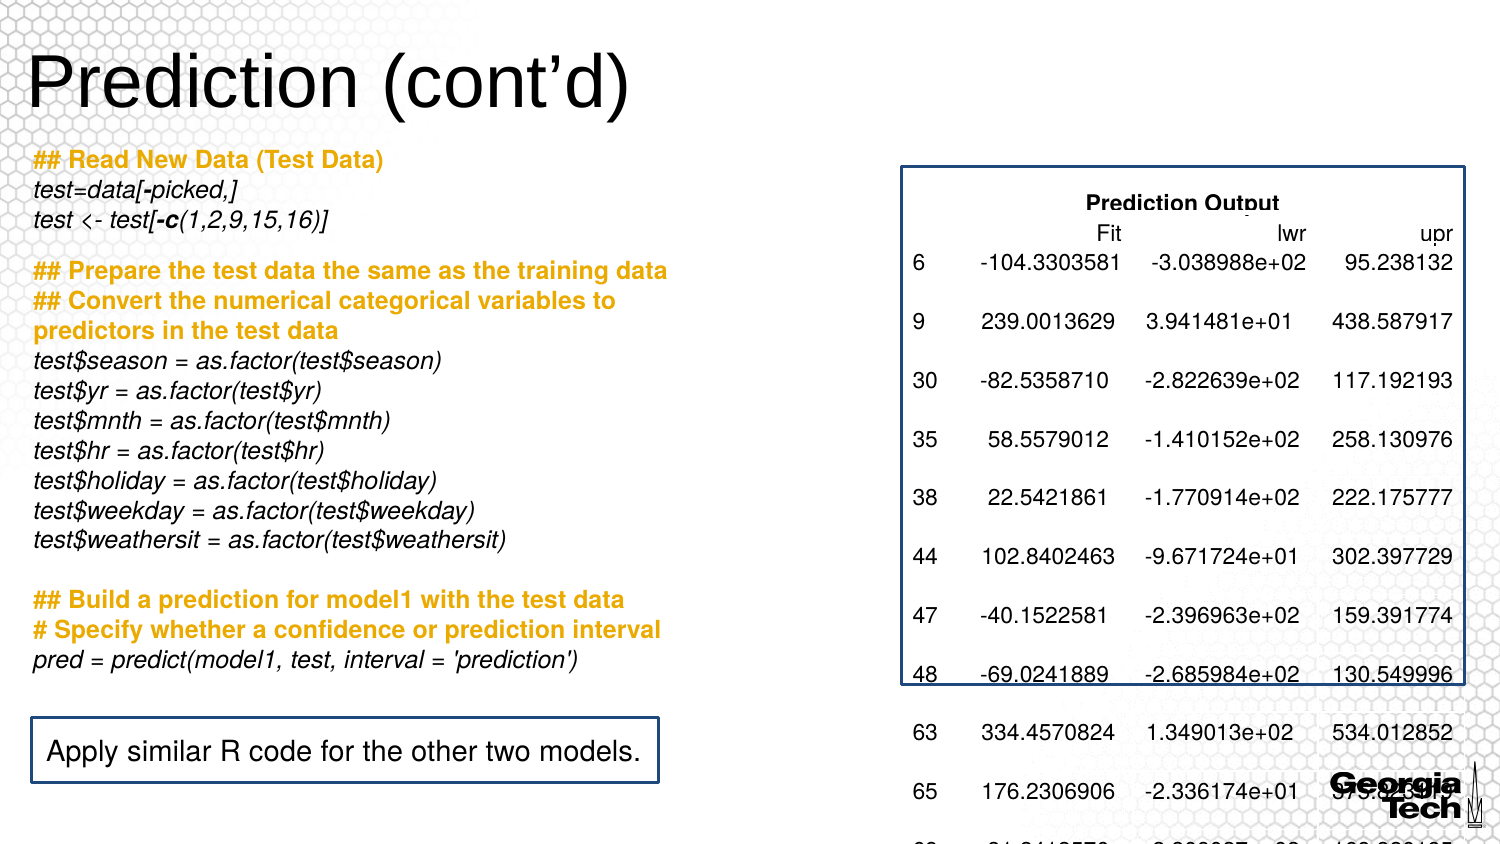

# Prediction (cont’d)
## Read New Data (Test Data)
test=data[-picked,]
test <- test[-c(1,2,9,15,16)]
## Prepare the test data the same as the training data
## Convert the numerical categorical variables to predictors in the test data
test$season = as.factor(test$season)
test$yr = as.factor(test$yr)
test$mnth = as.factor(test$mnth)
test$hr = as.factor(test$hr)
test$holiday = as.factor(test$holiday)
test$weekday = as.factor(test$weekday)
test$weathersit = as.factor(test$weathersit)

## Build a prediction for model1 with the test data
# Specify whether a confidence or prediction interval
pred = predict(model1, test, interval = 'prediction')

| Prediction Output |  |  |  |
| --- | --- | --- | --- |
|  | Fit | lwr | upr |
| 6 | -104.3303581 | -3.038988e+02 | 95.238132 |
| 9 | 239.0013629 | 3.941481e+01 | 438.587917 |
| 30 | -82.5358710 | -2.822639e+02 | 117.192193 |
| 35 | 58.5579012 | -1.410152e+02 | 258.130976 |
| 38 | 22.5421861 | -1.770914e+02 | 222.175777 |
| 44 | 102.8402463 | -9.671724e+01 | 302.397729 |
| 47 | -40.1522581 | -2.396963e+02 | 159.391774 |
| 48 | -69.0241889 | -2.685984e+02 | 130.549996 |
| 63 | 334.4570824 | 1.349013e+02 | 534.012852 |
| 65 | 176.2306906 | -2.336174e+01 | 375.823119 |
| 68 | -31.2412576 | -2.308027e+02 | 168.320195 |
| 69 | -45.1215422 | -2.446761e+02 | 154.433034 |
| 78 | 69.0246421 | -1.305309e+02 | 268.580201 |
| 82 | 99.6552263 | -9.989334e+01 | 299.203794 |
| 85 | 176.4458539 | -2.309072e+01 | 375.982429 |
| 87 | 289.1456026 | 8.960119e+01 | 488.690014 |
Apply similar R code for the other two models.